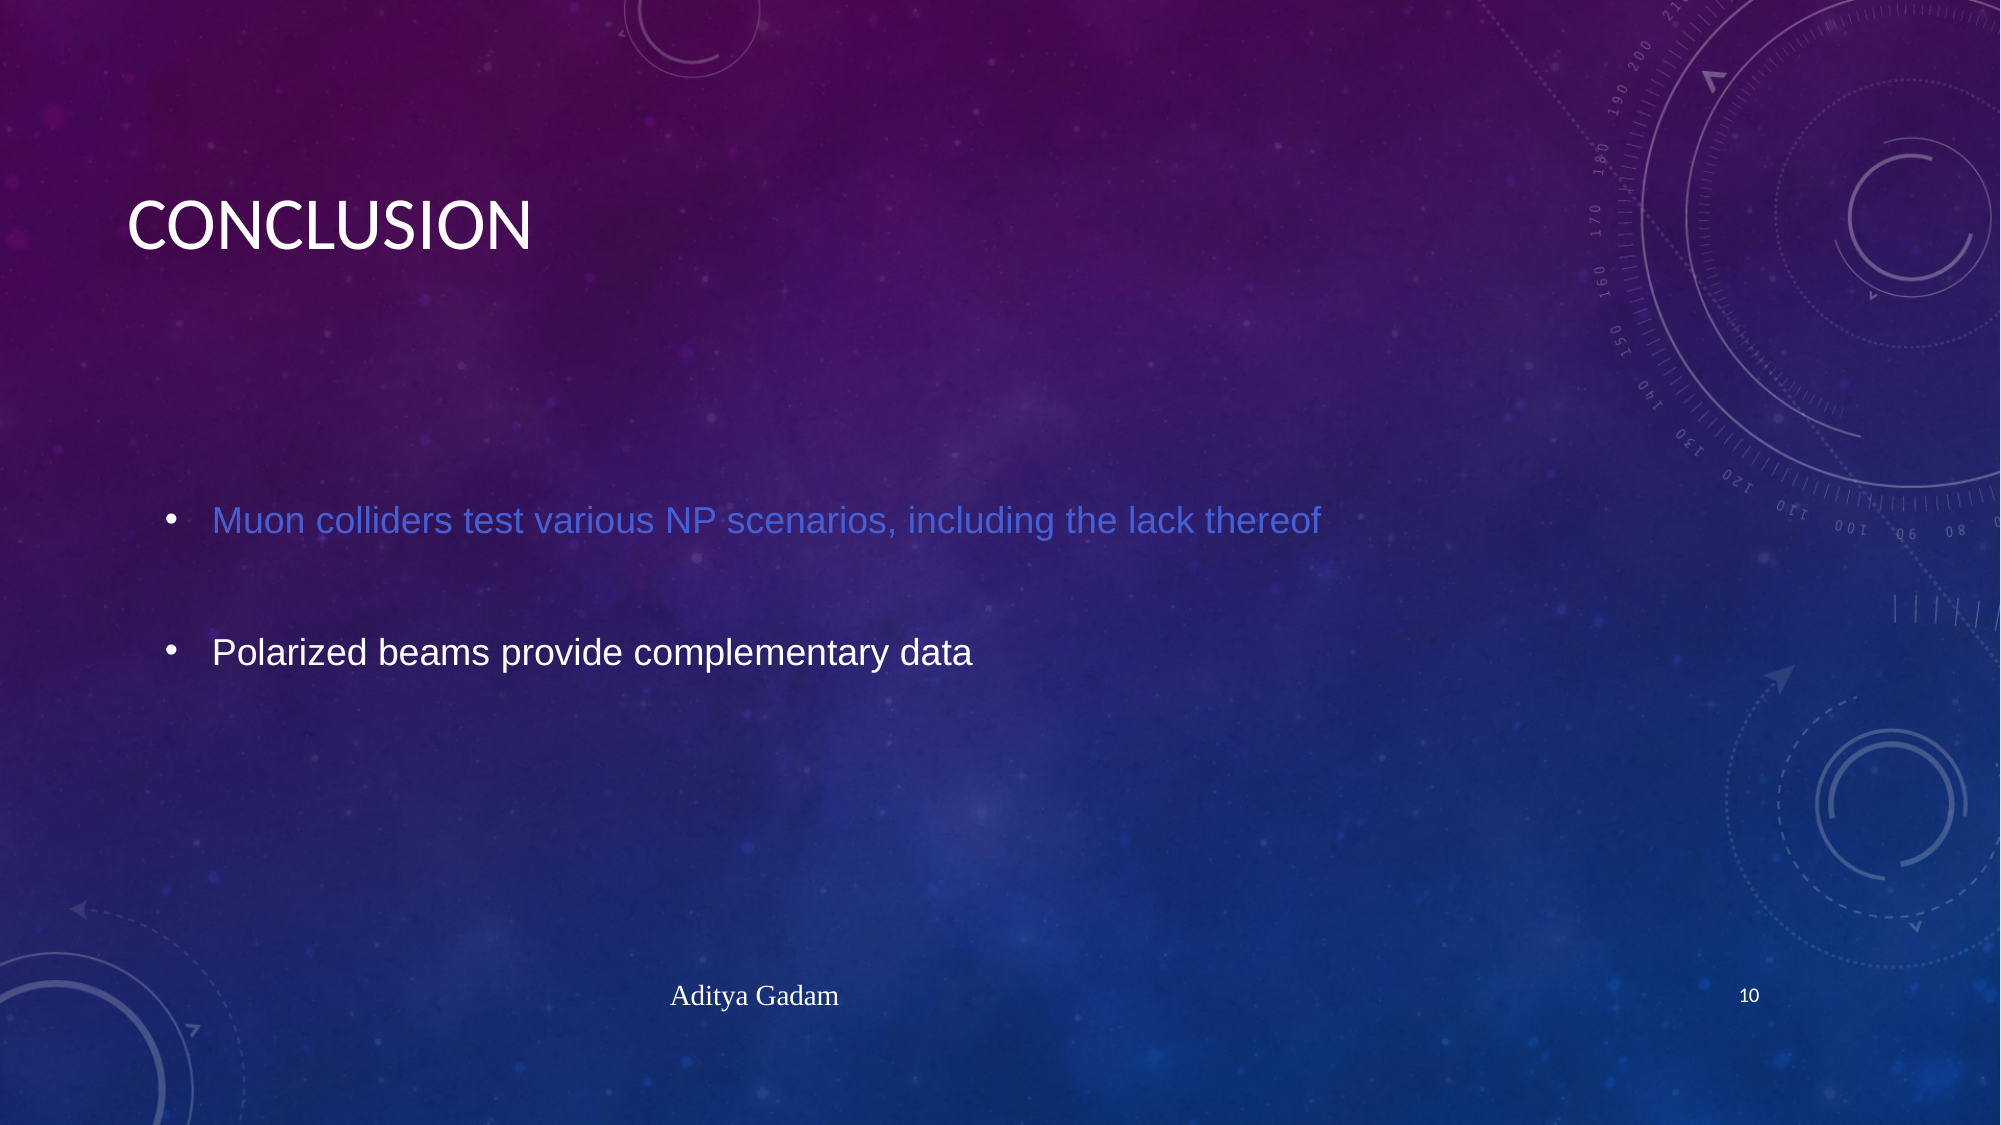

# Conclusion
Muon colliders test various NP scenarios, including the lack thereof

Polarized beams provide complementary data

Aditya Gadam
10